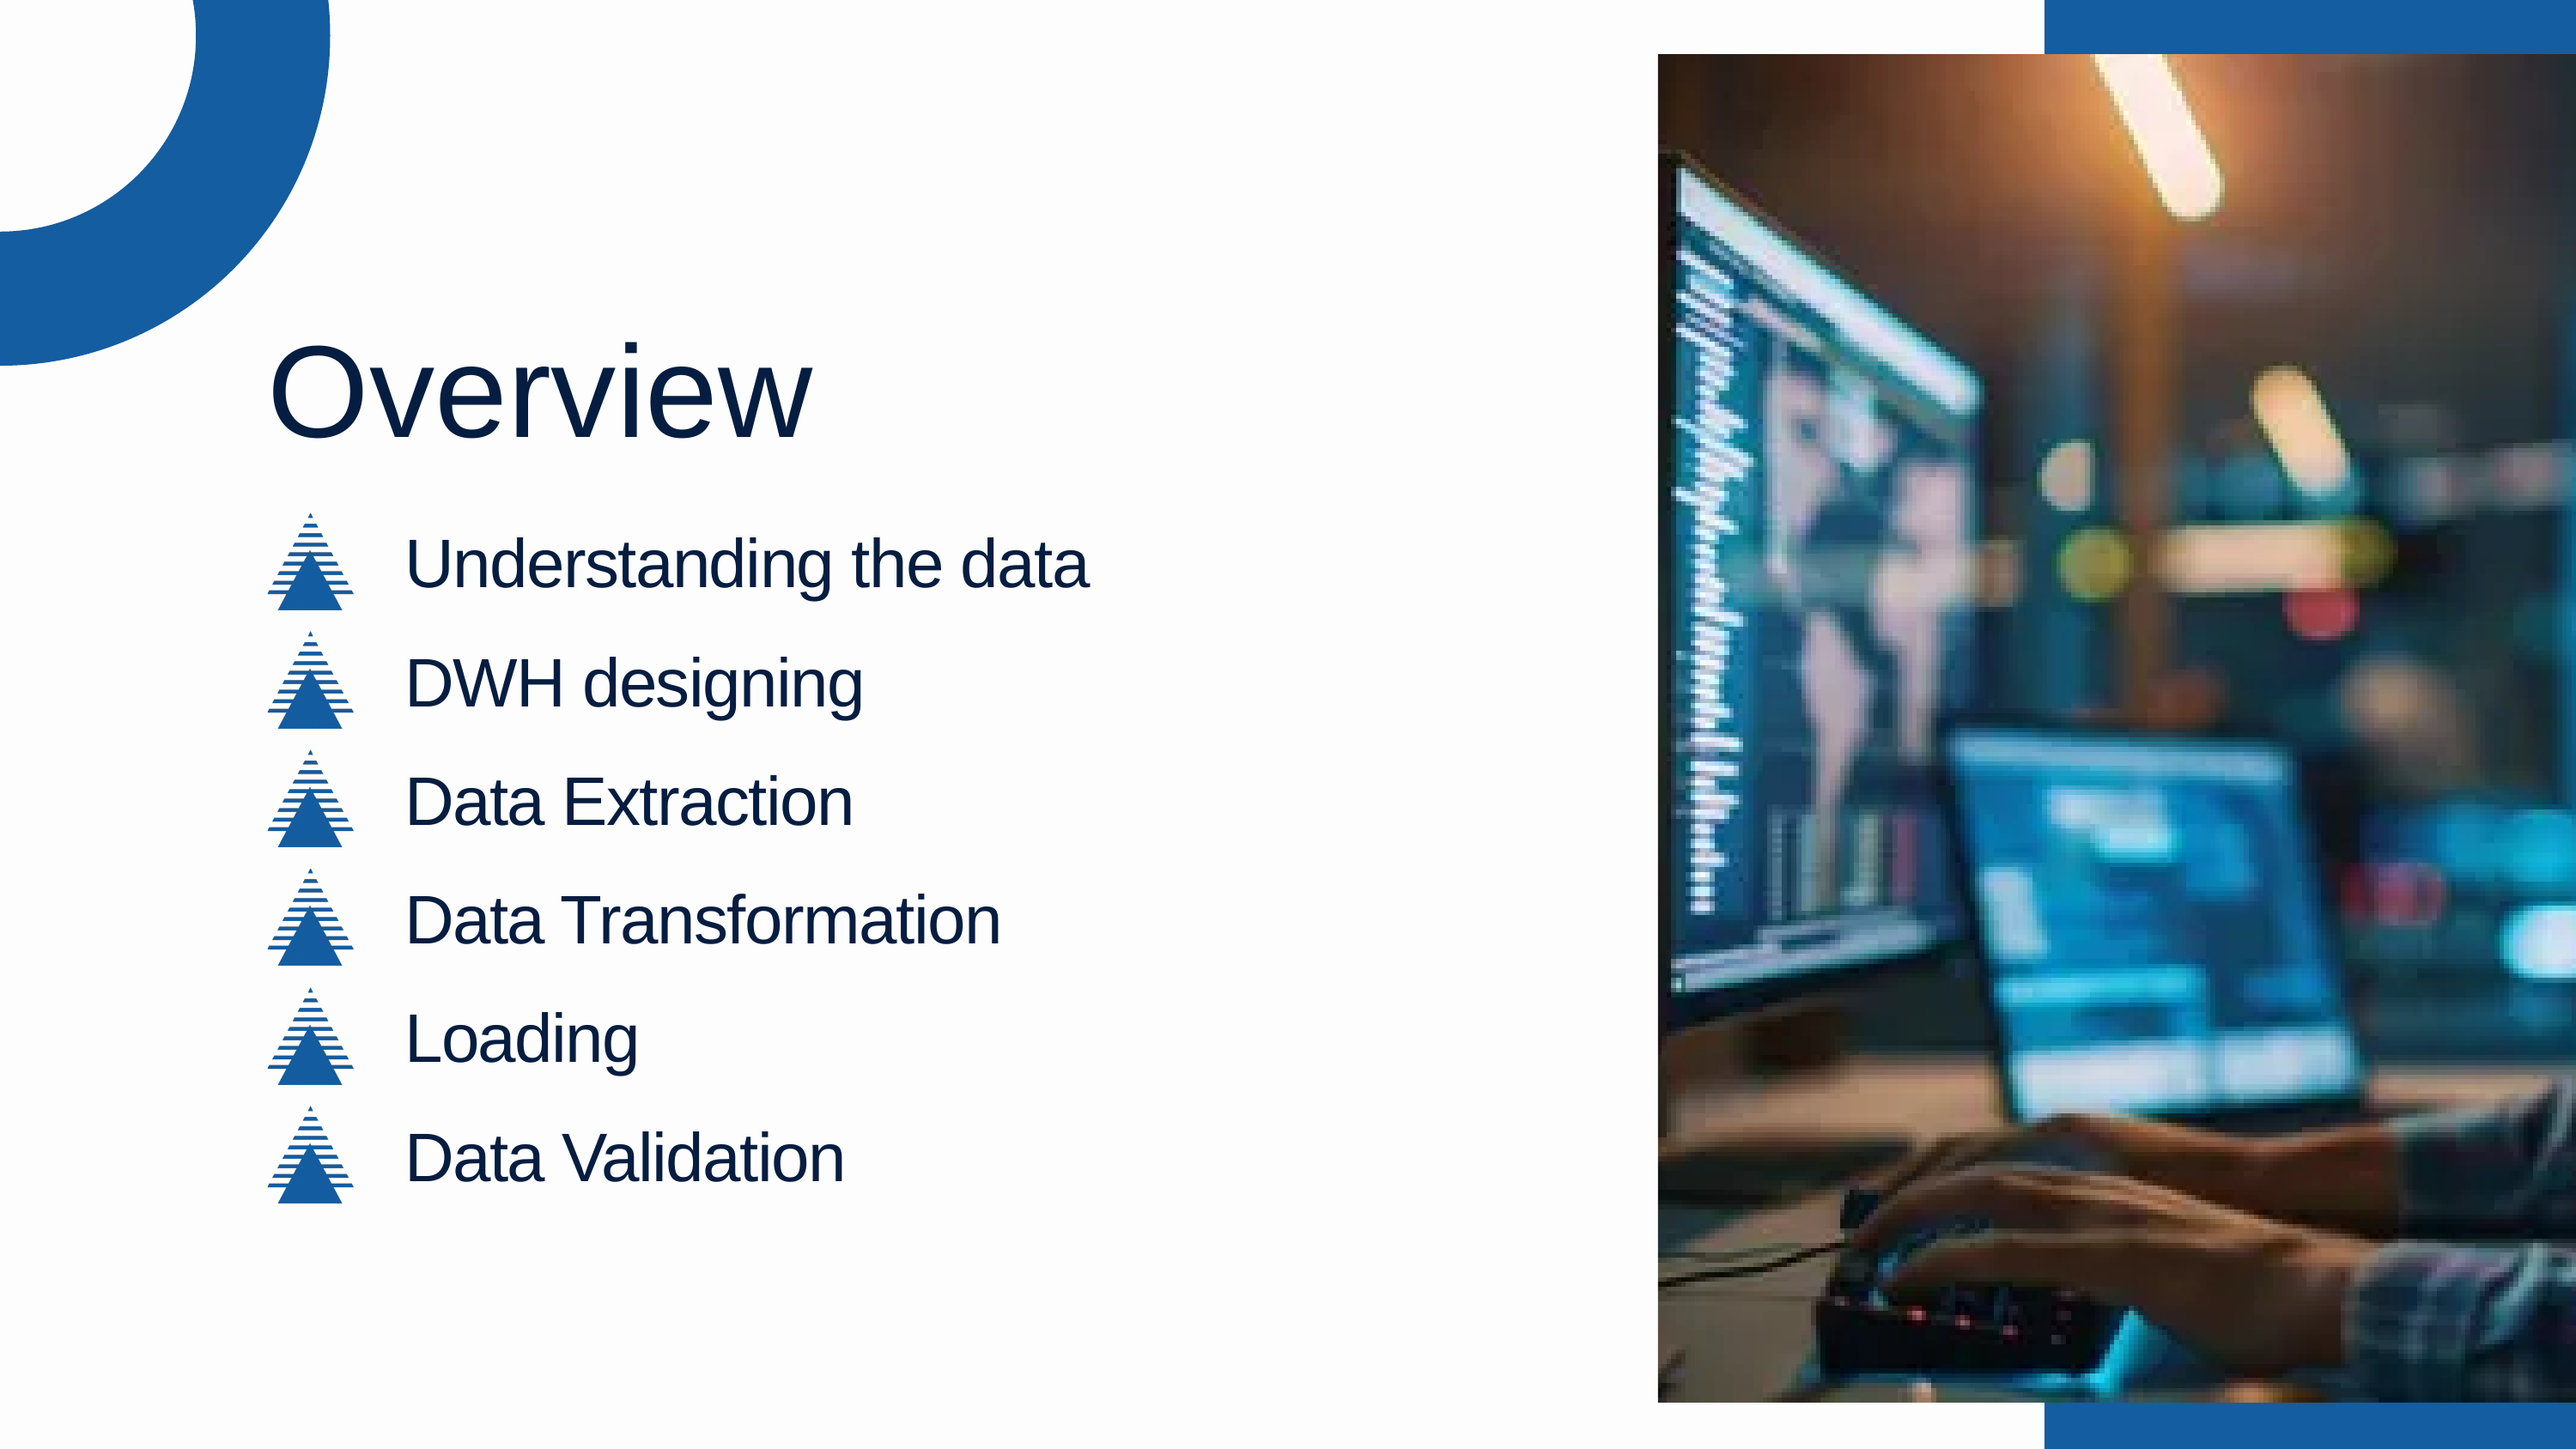

Overview
Understanding the data

DWH designing

Data Extraction

Data Transformation

Loading

Data Validation